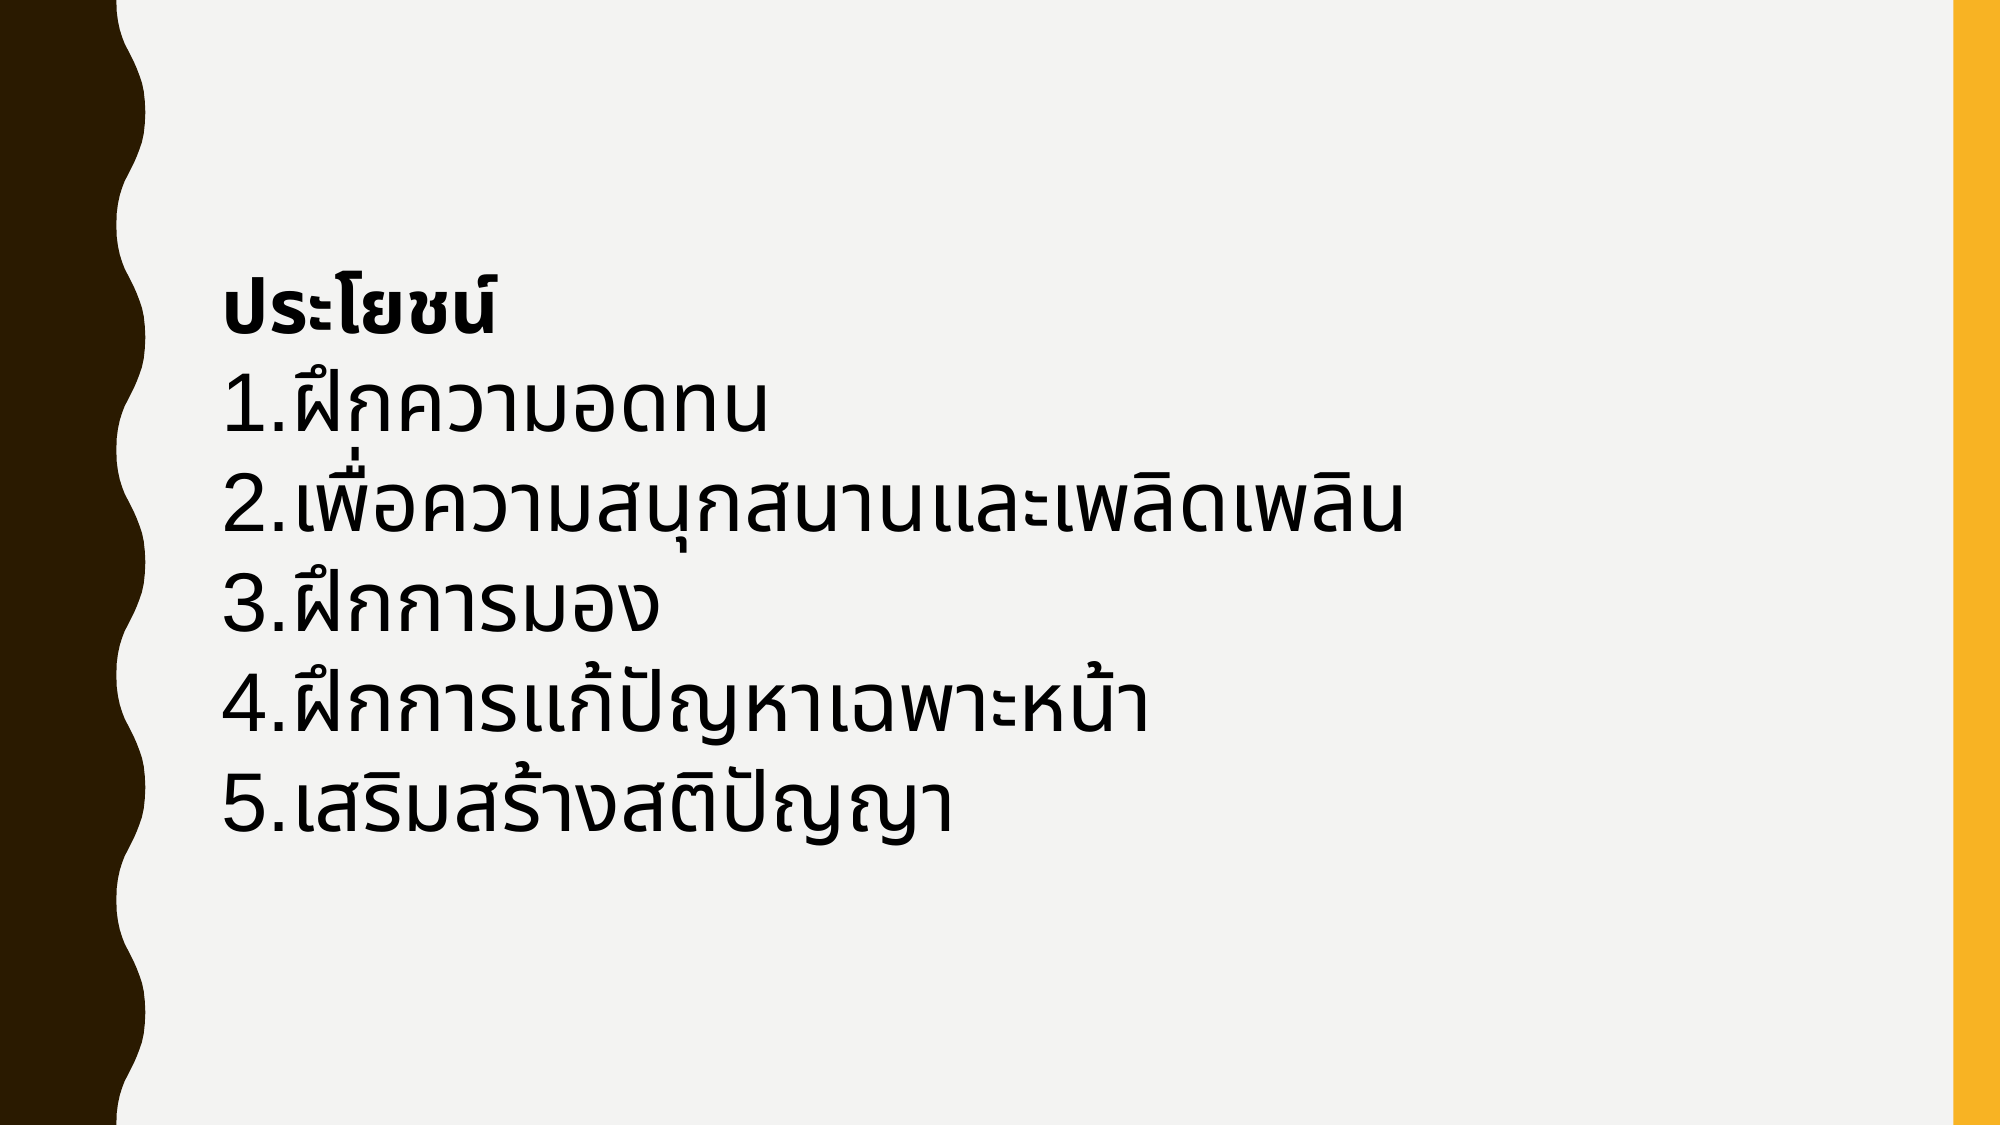

ประโยชน์
1.ฝึกความอดทน
2.เพื่อความสนุกสนานและเพลิดเพลิน
3.ฝึกการมอง
4.ฝึกการแก้ปัญหาเฉพาะหน้า
5.เสริมสร้างสติปัญญา